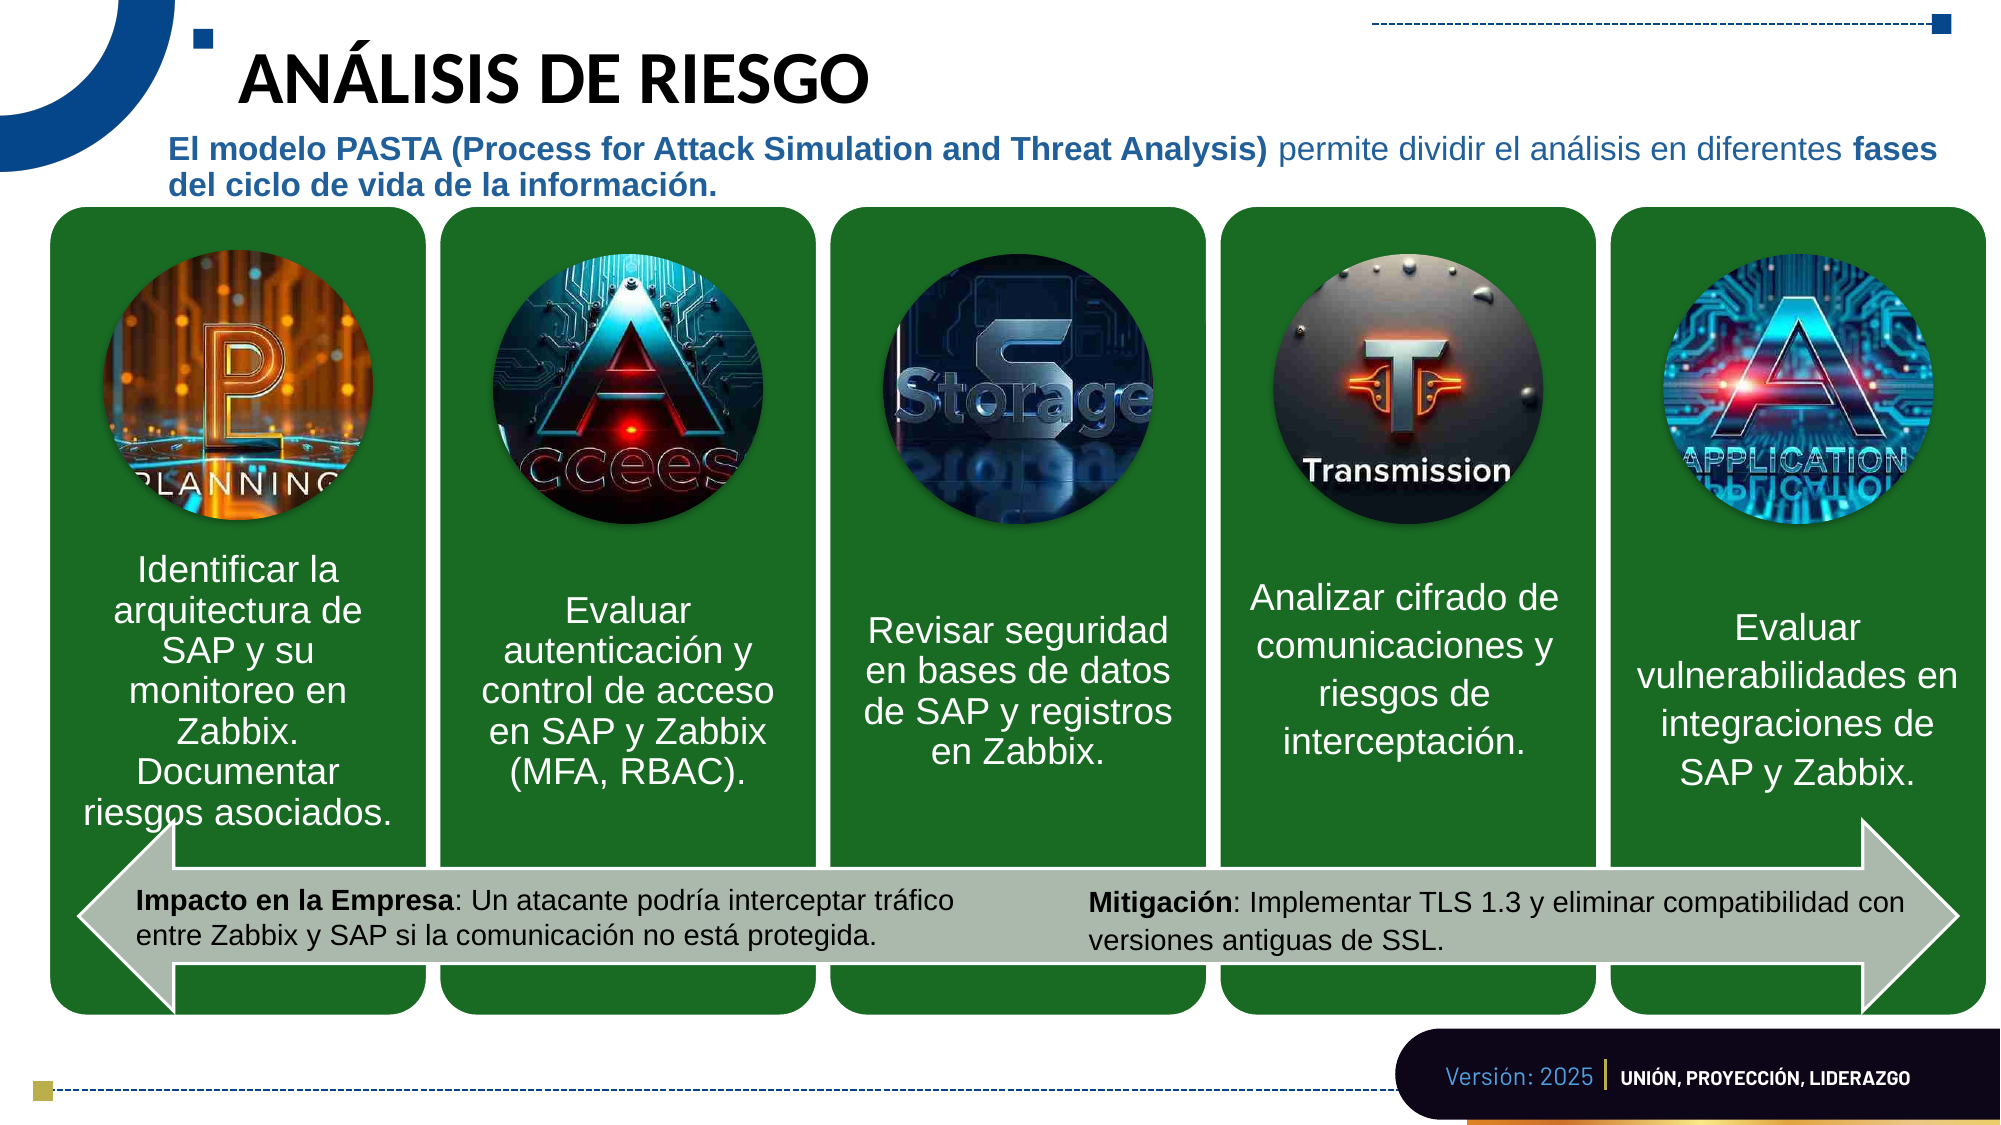

# ANÁLISIS DE RIESGO
El modelo PASTA (Process for Attack Simulation and Threat Analysis) permite dividir el análisis en diferentes fases del ciclo de vida de la información.
Identificar la arquitectura de SAP y su monitoreo en Zabbix. Documentar riesgos asociados.
Evaluar autenticación y control de acceso en SAP y Zabbix (MFA, RBAC).
Revisar seguridad en bases de datos de SAP y registros en Zabbix.

Analizar cifrado de comunicaciones y riesgos de interceptación.
Evaluar vulnerabilidades en integraciones de SAP y Zabbix.
Impacto en la Empresa: Un atacante podría interceptar tráfico entre Zabbix y SAP si la comunicación no está protegida.
Mitigación: Implementar TLS 1.3 y eliminar compatibilidad con versiones antiguas de SSL.